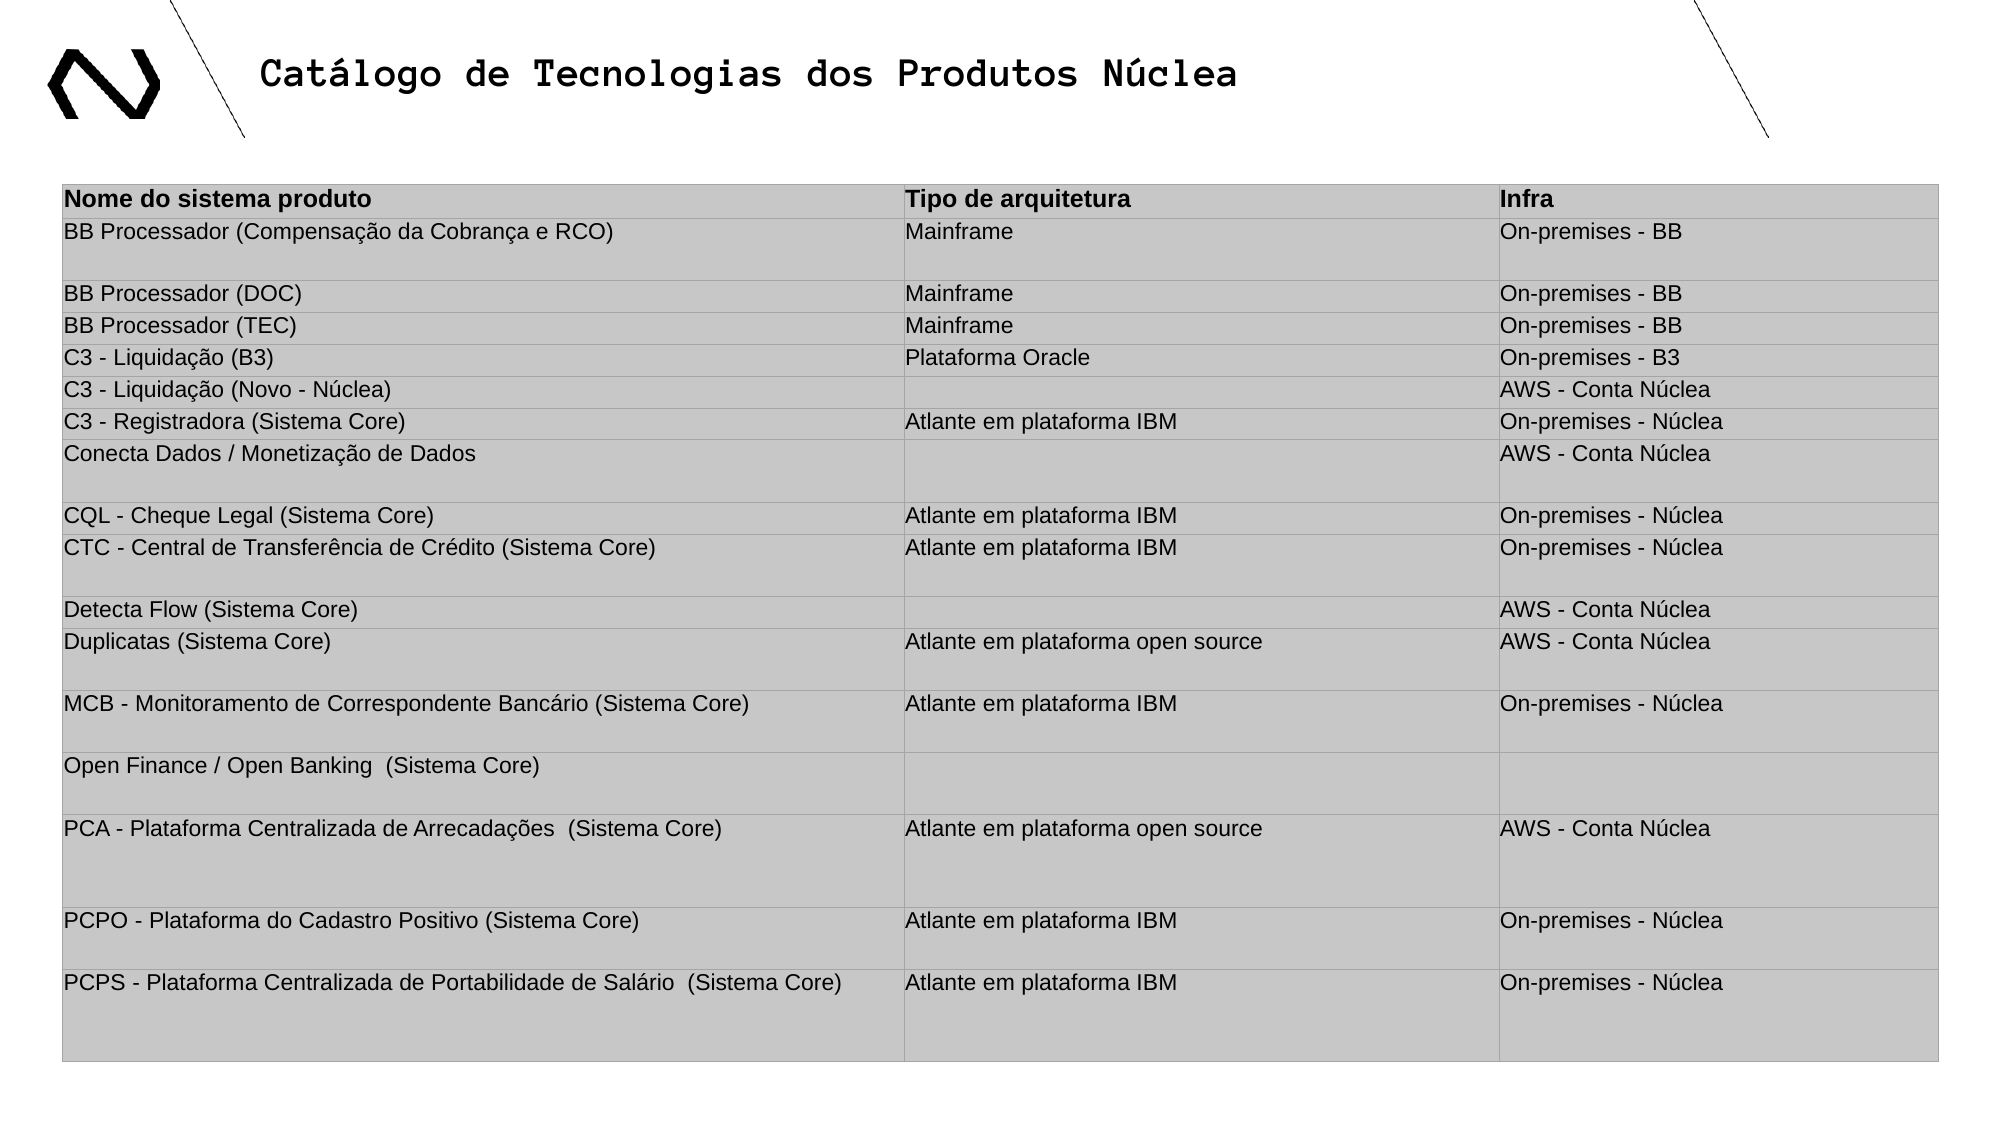

# Catálogo de Tecnologias dos Produtos Núclea
| Nome do sistema produto | Tipo de arquitetura | Infra |
| --- | --- | --- |
| BB Processador (Compensação da Cobrança e RCO) | Mainframe | On-premises - BB |
| BB Processador (DOC) | Mainframe | On-premises - BB |
| BB Processador (TEC) | Mainframe | On-premises - BB |
| C3 - Liquidação (B3) | Plataforma Oracle | On-premises - B3 |
| C3 - Liquidação (Novo - Núclea) |  | AWS - Conta Núclea |
| C3 - Registradora (Sistema Core) | Atlante em plataforma IBM | On-premises - Núclea |
| Conecta Dados / Monetização de Dados |  | AWS - Conta Núclea |
| CQL - Cheque Legal (Sistema Core) | Atlante em plataforma IBM | On-premises - Núclea |
| CTC - Central de Transferência de Crédito (Sistema Core) | Atlante em plataforma IBM | On-premises - Núclea |
| Detecta Flow (Sistema Core) |  | AWS - Conta Núclea |
| Duplicatas (Sistema Core) | Atlante em plataforma open source | AWS - Conta Núclea |
| MCB - Monitoramento de Correspondente Bancário (Sistema Core) | Atlante em plataforma IBM | On-premises - Núclea |
| Open Finance / Open Banking  (Sistema Core) |  |  |
| PCA - Plataforma Centralizada de Arrecadações  (Sistema Core) | Atlante em plataforma open source | AWS - Conta Núclea |
| PCPO - Plataforma do Cadastro Positivo (Sistema Core) | Atlante em plataforma IBM | On-premises - Núclea |
| PCPS - Plataforma Centralizada de Portabilidade de Salário  (Sistema Core) | Atlante em plataforma IBM | On-premises - Núclea |